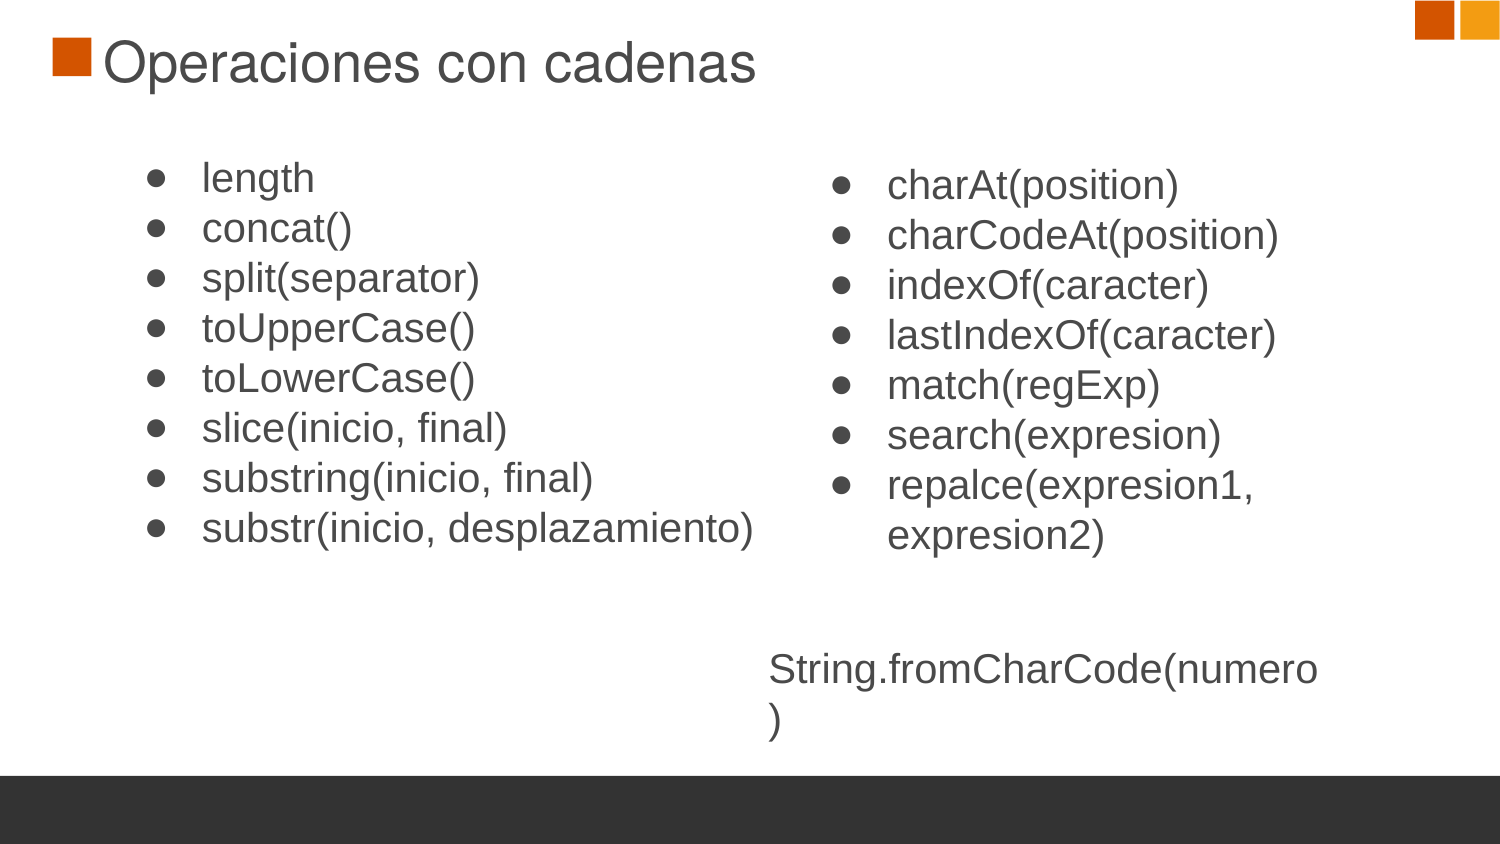

# Operaciones con cadenas
length
concat()
split(separator)
toUpperCase()
toLowerCase()
slice(inicio, final)
substring(inicio, final)
substr(inicio, desplazamiento)

charAt(position)
charCodeAt(position)
indexOf(caracter)
lastIndexOf(caracter)
match(regExp)
search(expresion)
repalce(expresion1, expresion2)

String.fromCharCode(numero)